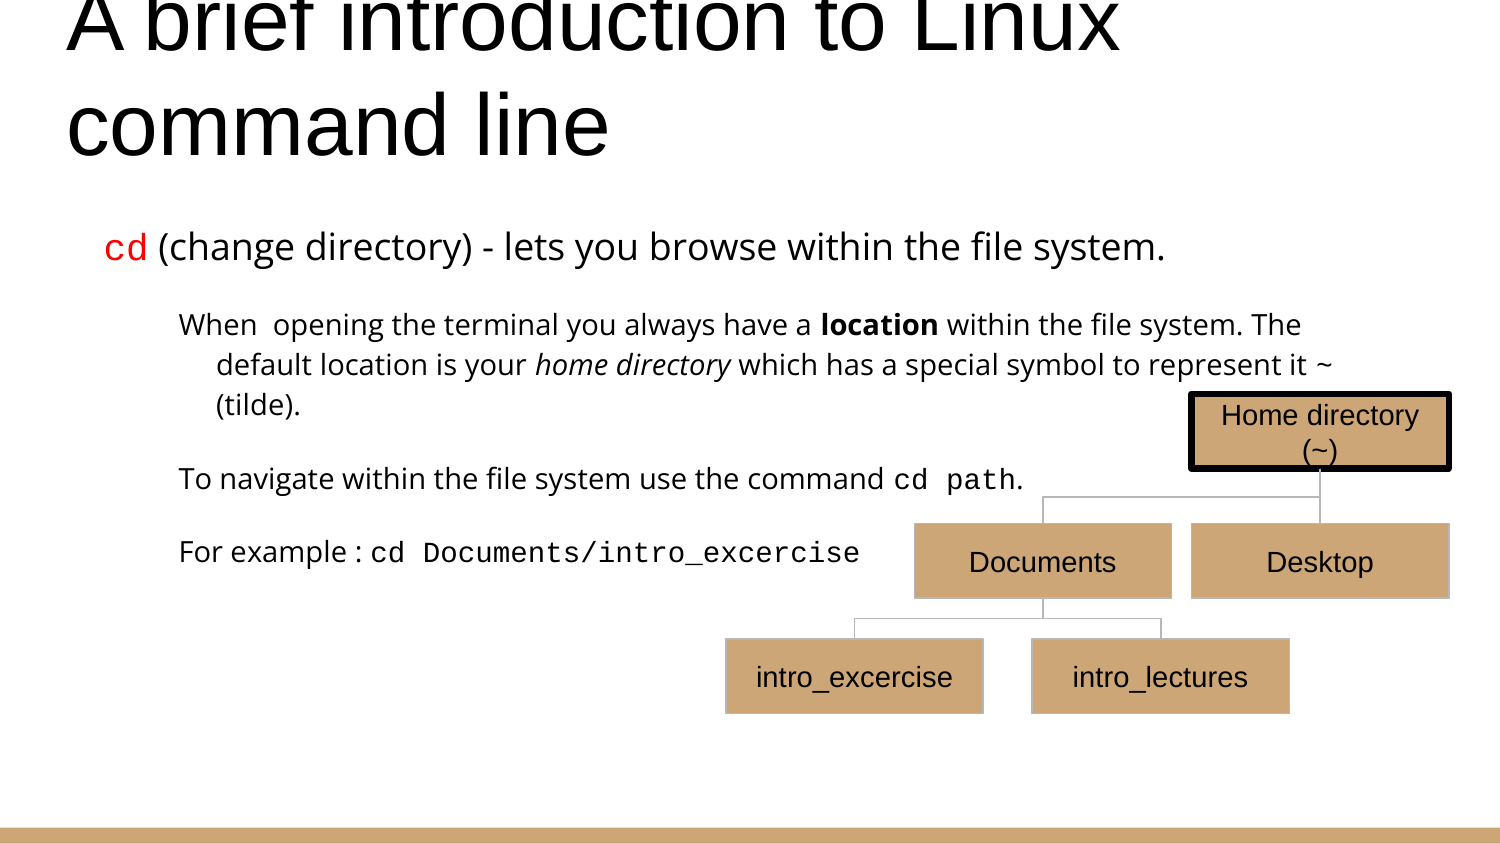

# A brief introduction to Linux command line
cd (change directory) - lets you browse within the file system.
When  opening the terminal you always have a location within the file system. The default location is your home directory which has a special symbol to represent it ~ (tilde).
To navigate within the file system use the command cd path.
For example : cd Documents/intro_excercise
Home directory (~)
Documents
Desktop
intro_excercise
intro_lectures